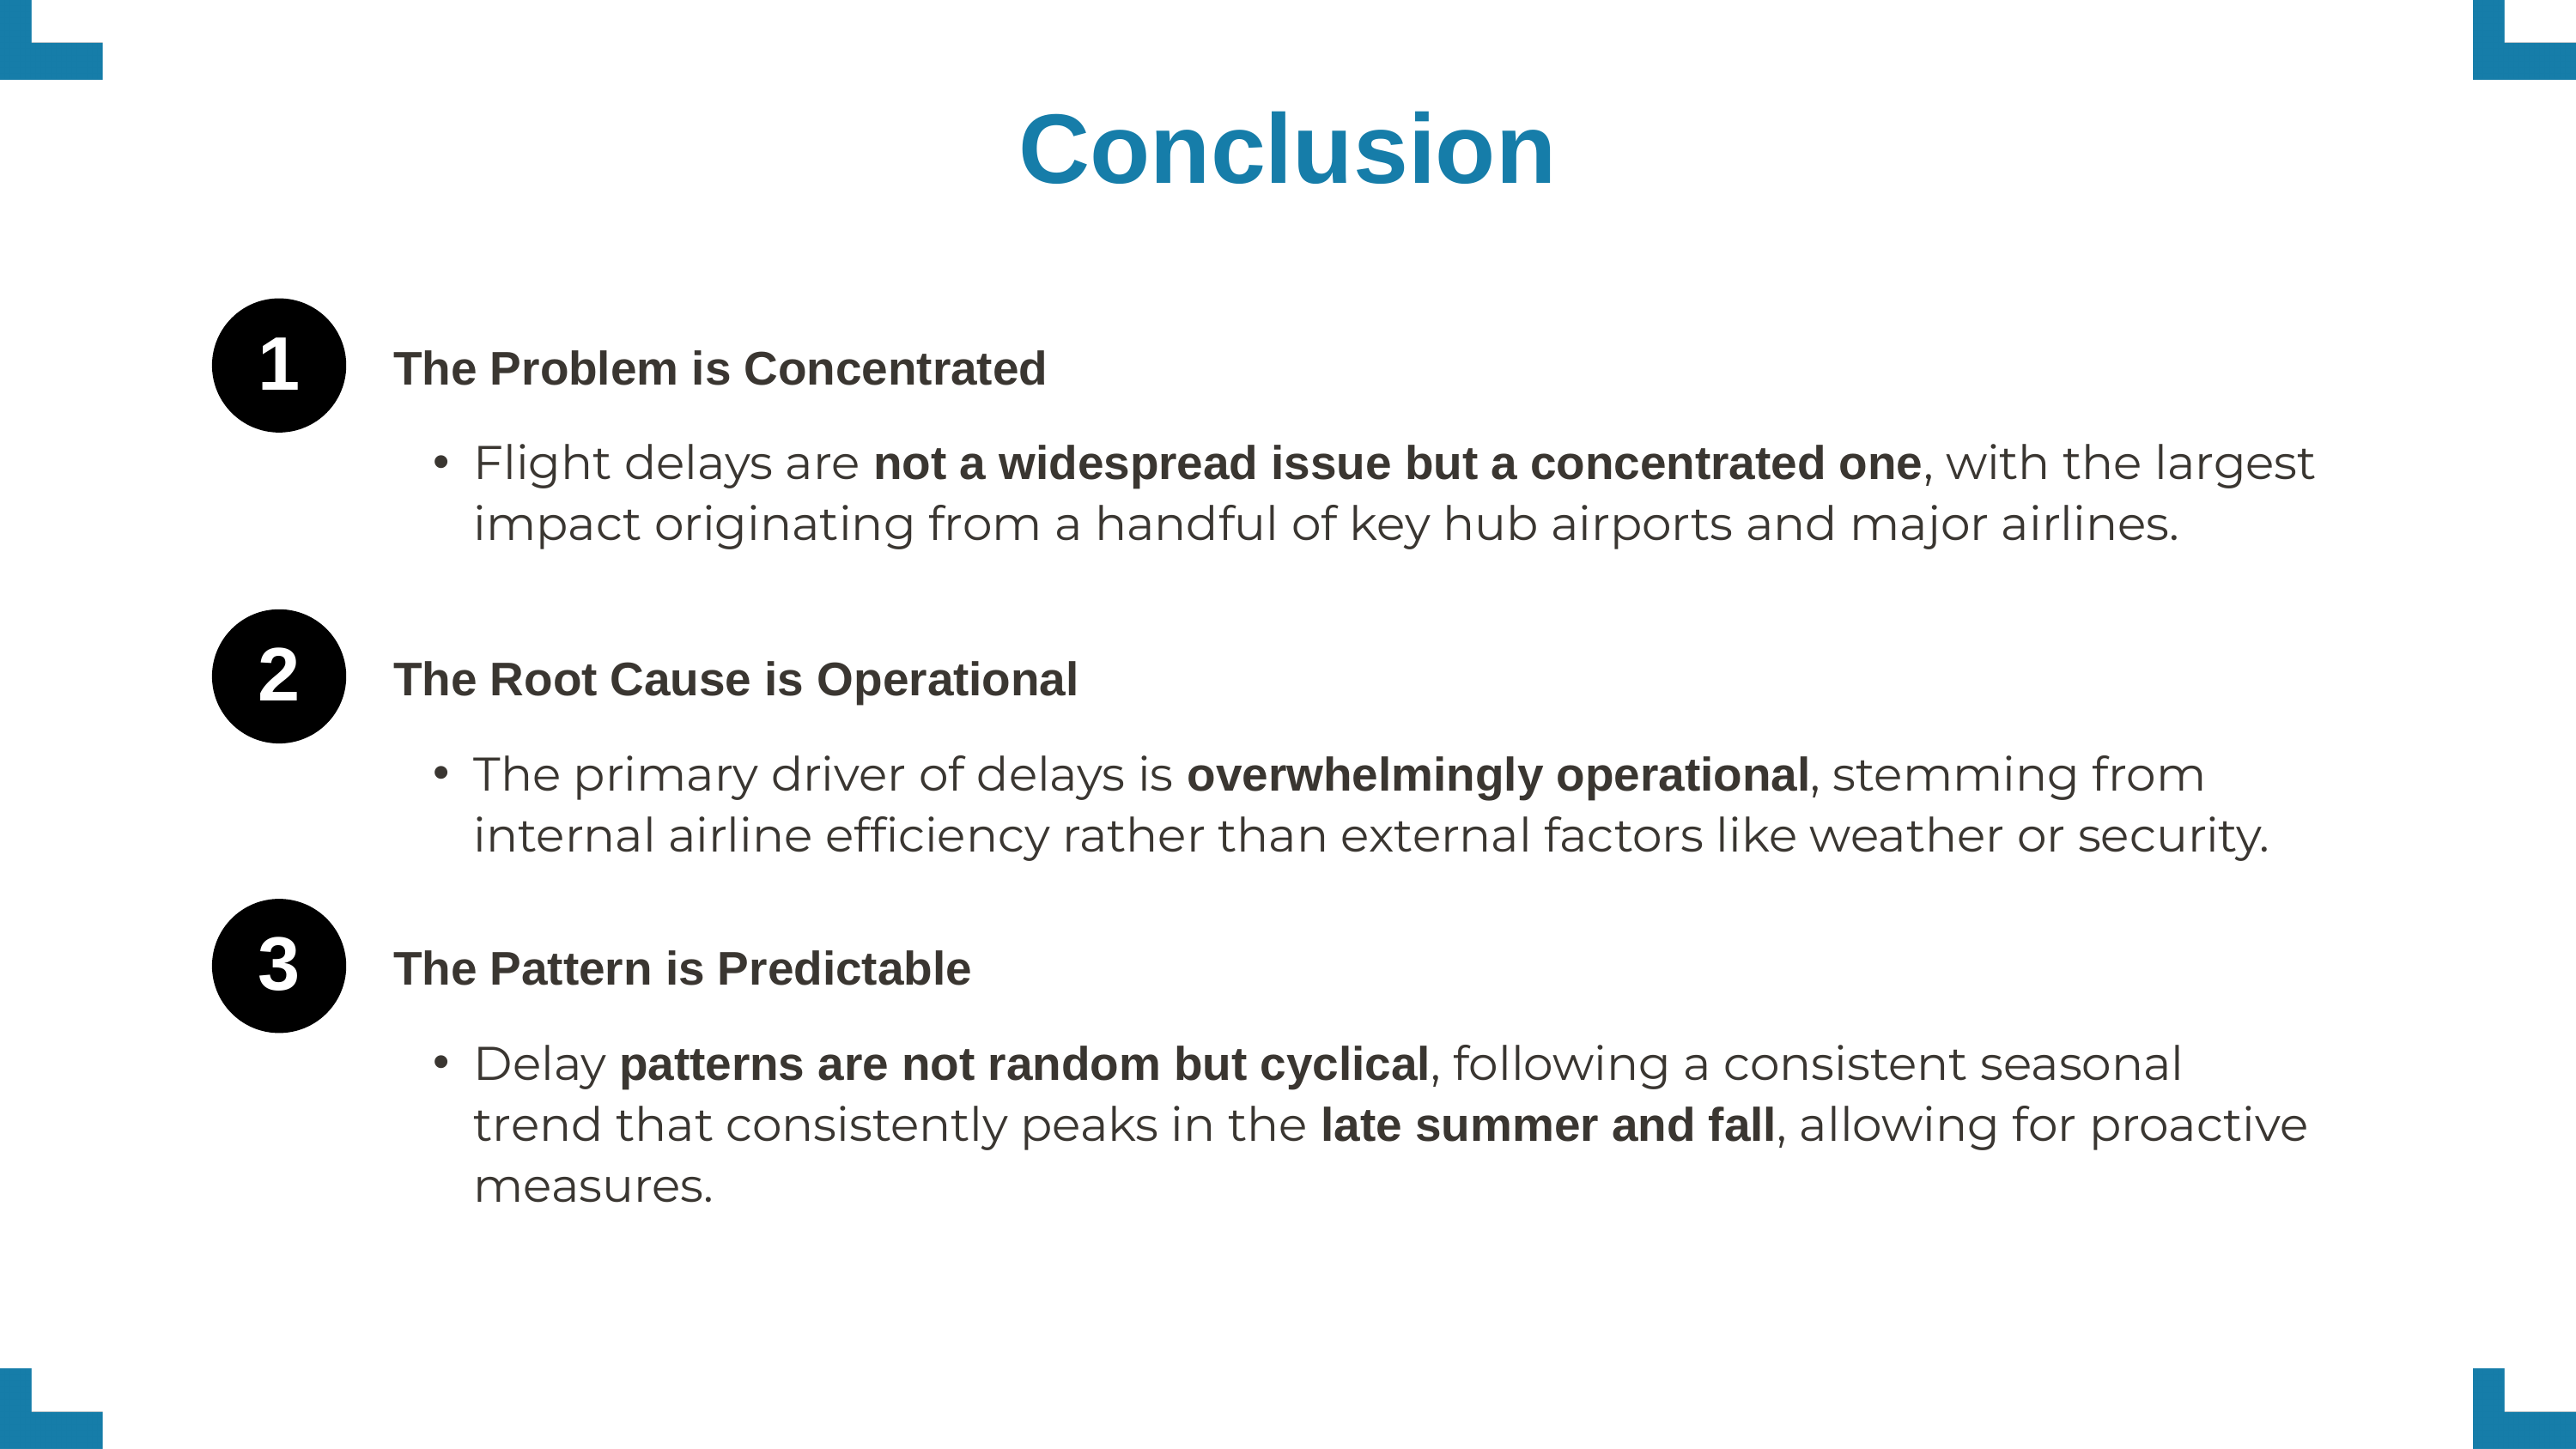

Conclusion

1
The Problem is Concentrated
Flight delays are not a widespread issue but a concentrated one, with the largest impact originating from a handful of key hub airports and major airlines.

2
The Root Cause is Operational
The primary driver of delays is overwhelmingly operational, stemming from internal airline efficiency rather than external factors like weather or security.

3
The Pattern is Predictable
Delay patterns are not random but cyclical, following a consistent seasonal trend that consistently peaks in the late summer and fall, allowing for proactive measures.